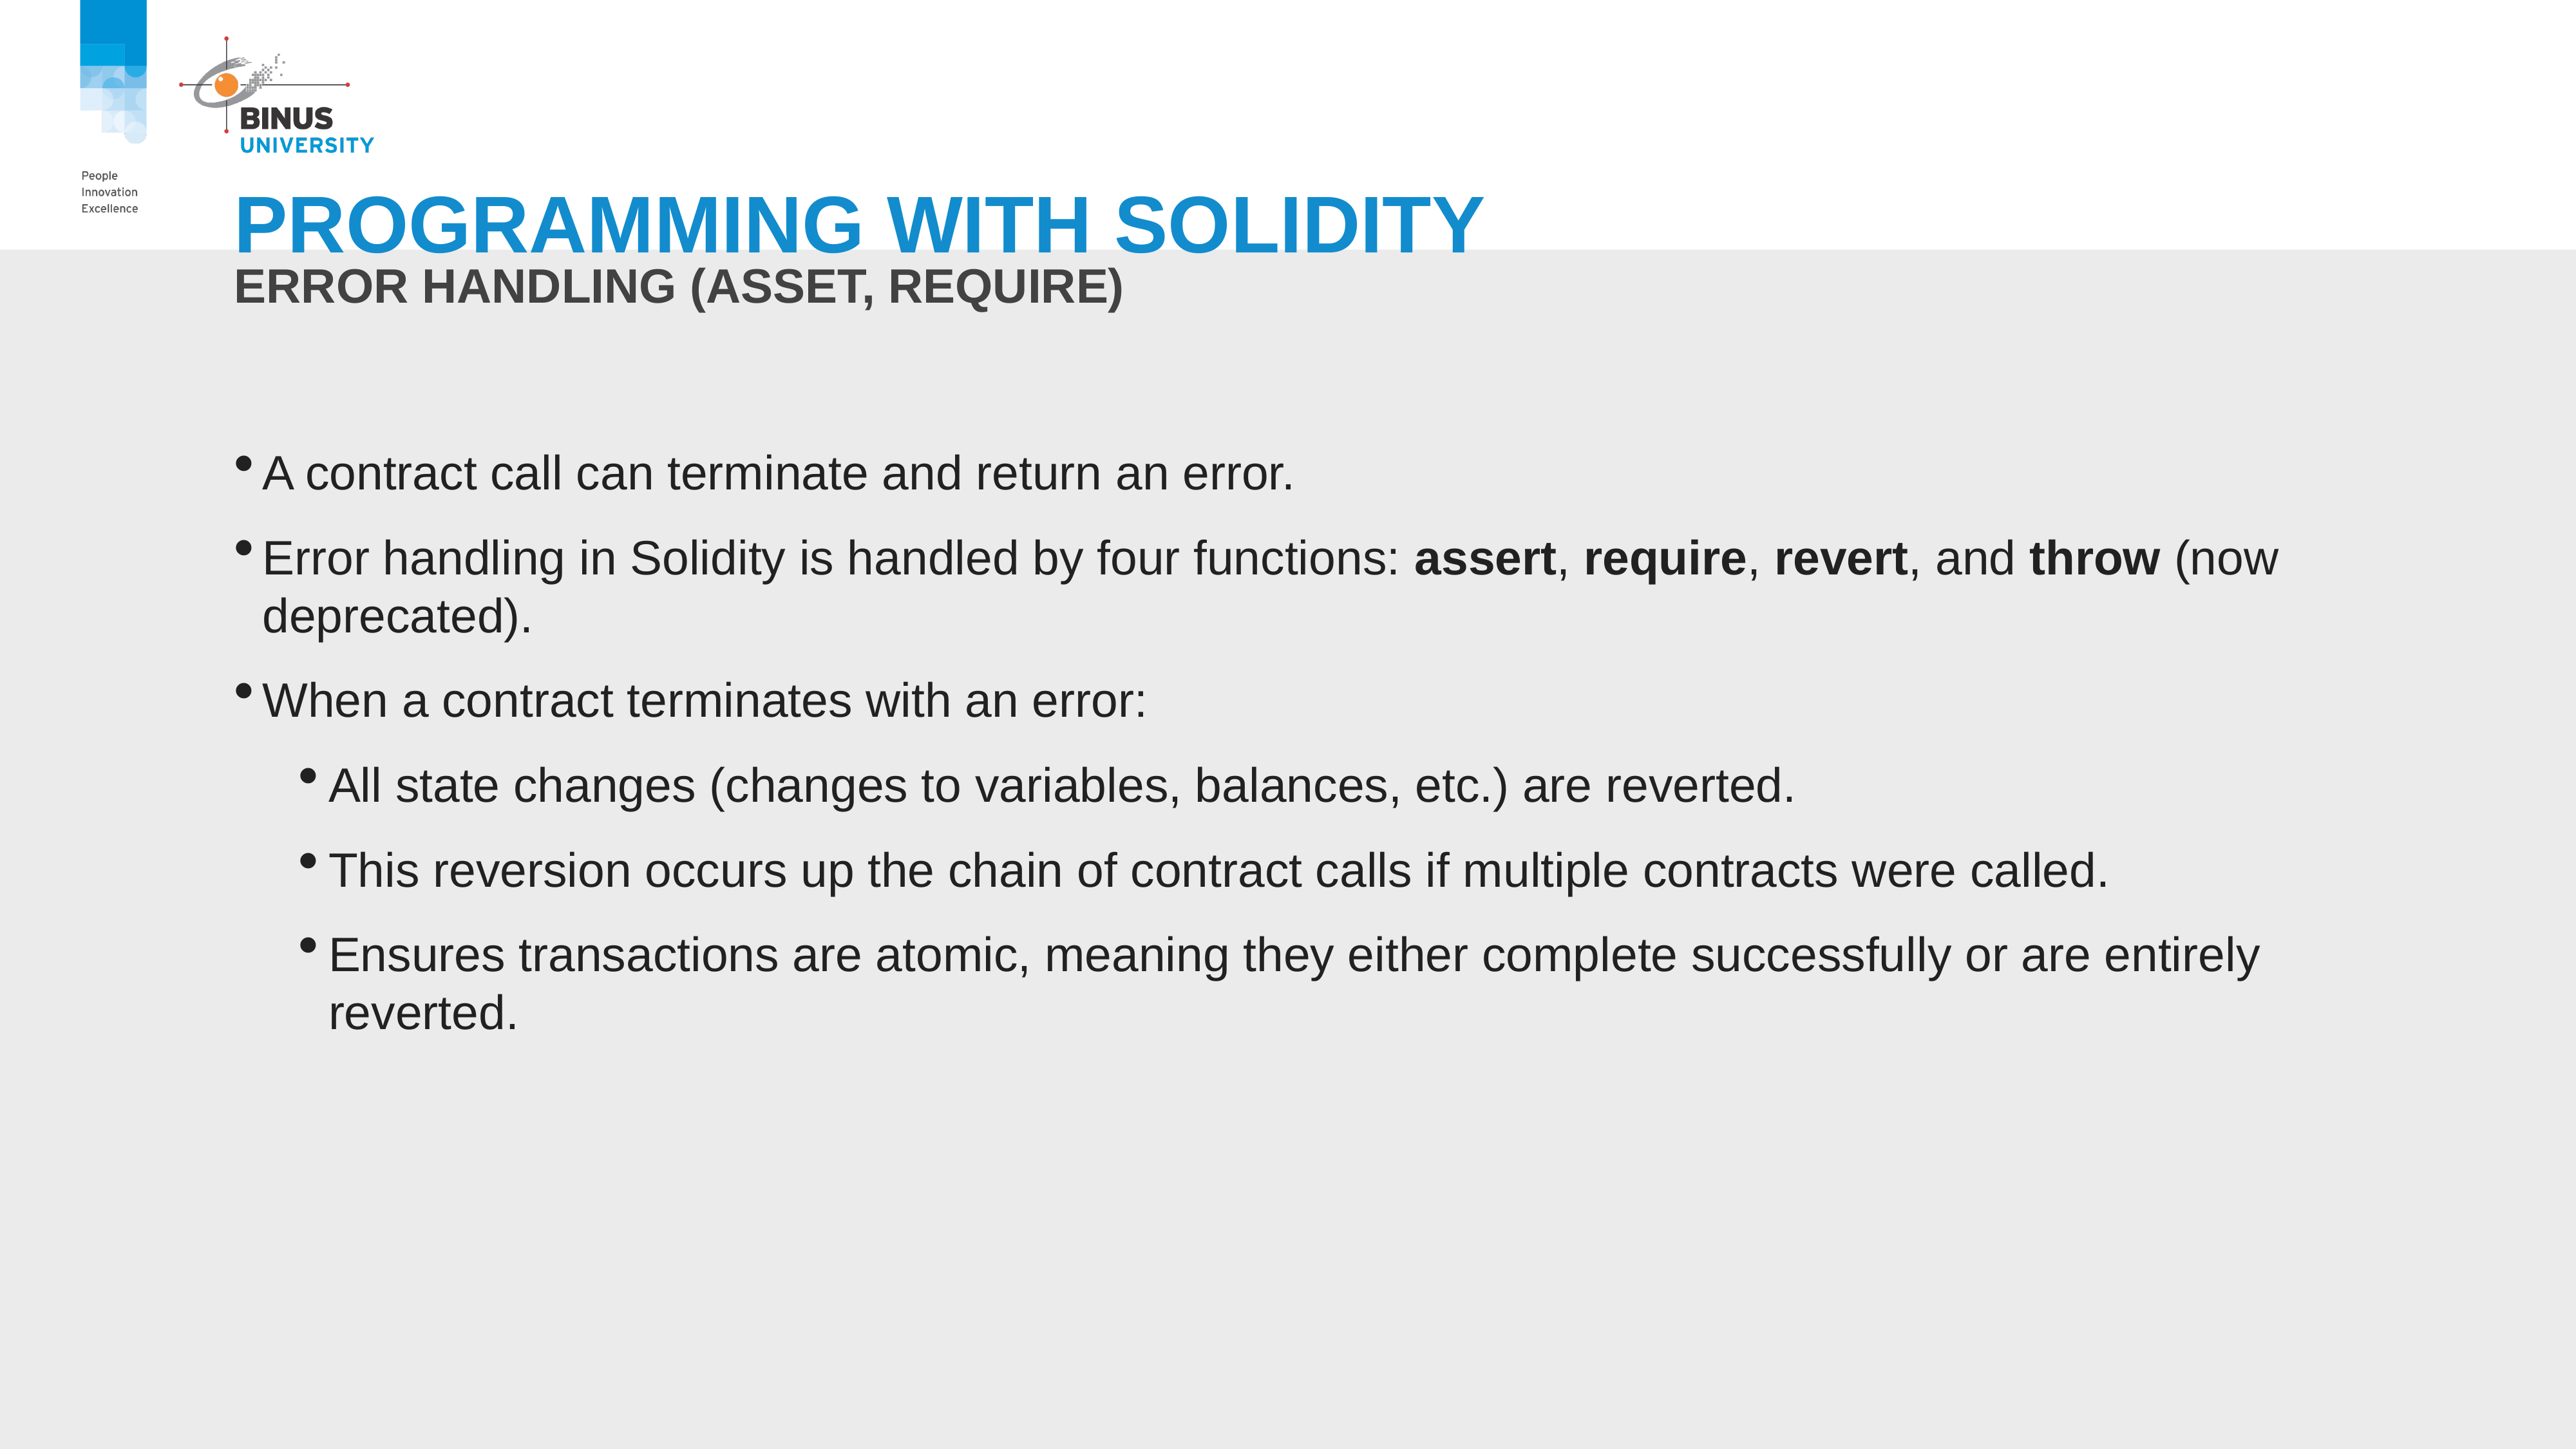

# Programming with solidity
Error handling (asset, require)
A contract call can terminate and return an error.
Error handling in Solidity is handled by four functions: assert, require, revert, and throw (now deprecated).
When a contract terminates with an error:
All state changes (changes to variables, balances, etc.) are reverted.
This reversion occurs up the chain of contract calls if multiple contracts were called.
Ensures transactions are atomic, meaning they either complete successfully or are entirely reverted.